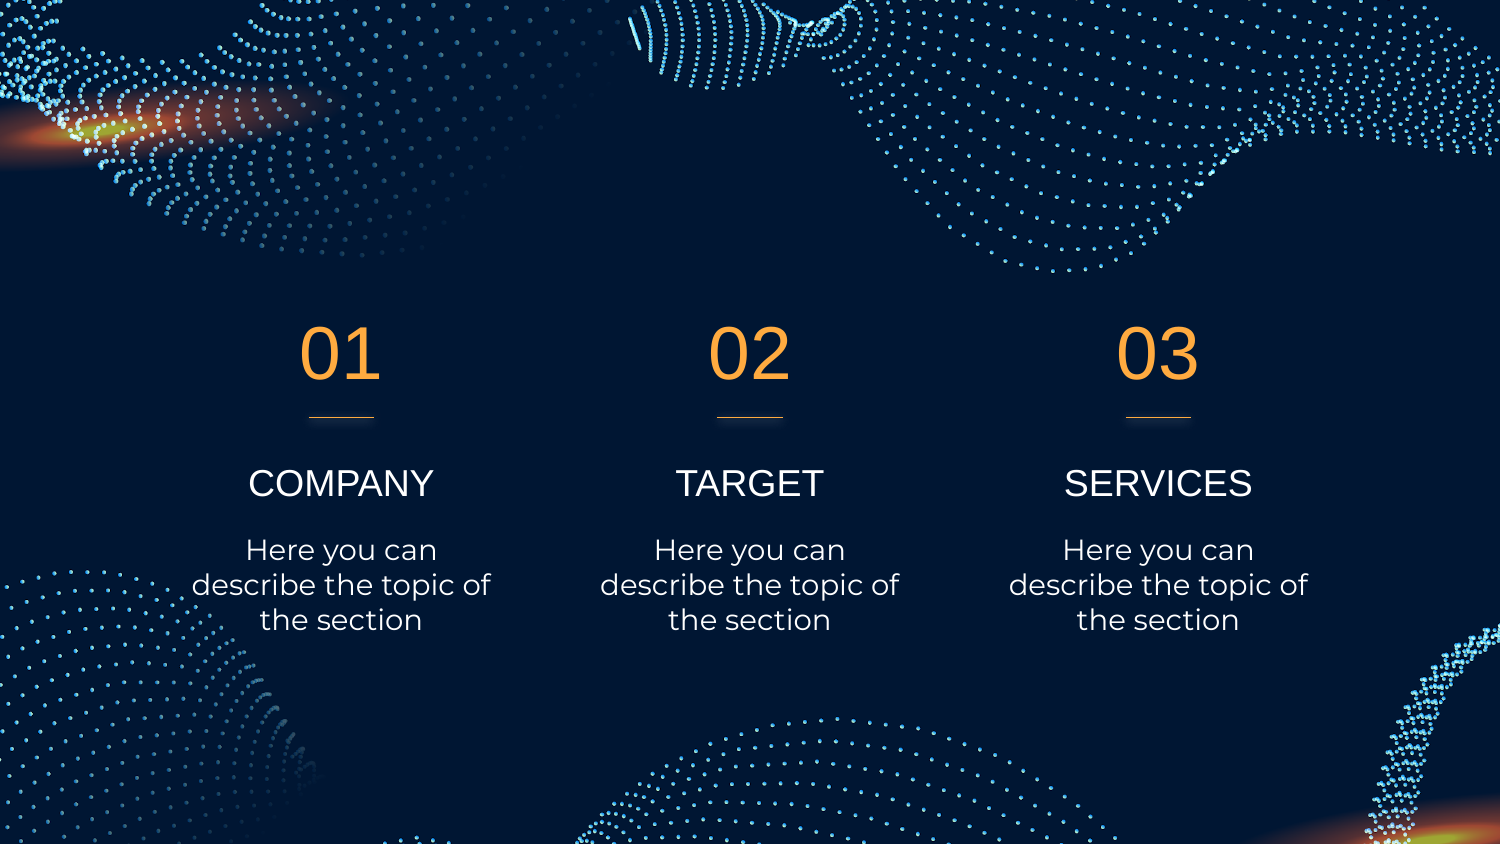

01
02
03
COMPANY
# TARGET
SERVICES
Here you can describe the topic of the section
Here you can describe the topic of the section
Here you can describe the topic of the section